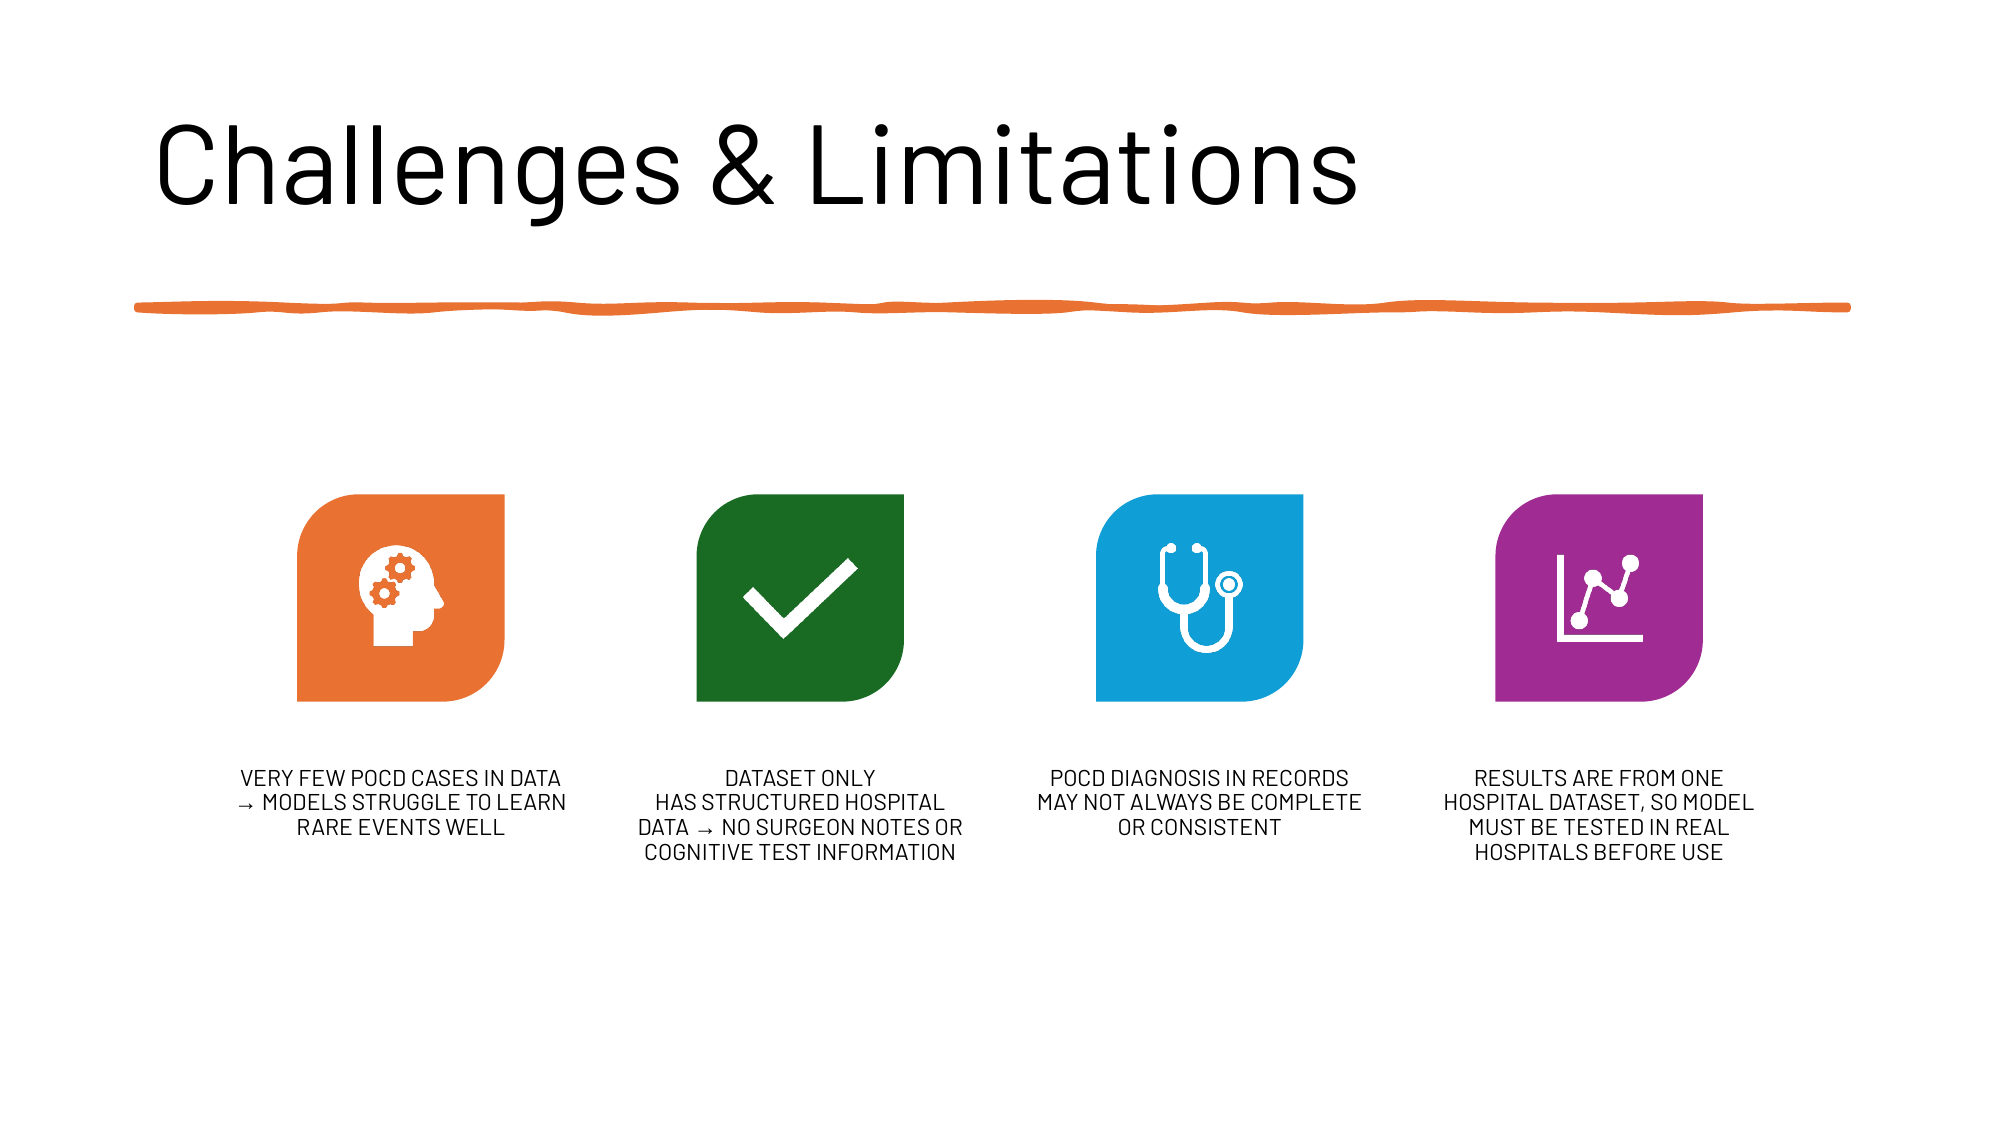

# Challenges & Limitations

Very few POCD cases in data → models struggle to learn rare events well
Dataset only has structured hospital data → no surgeon notes or cognitive test information
POCD diagnosis in records may not always be complete or consistent
Results are from one hospital dataset, so model must be tested in real hospitals before use